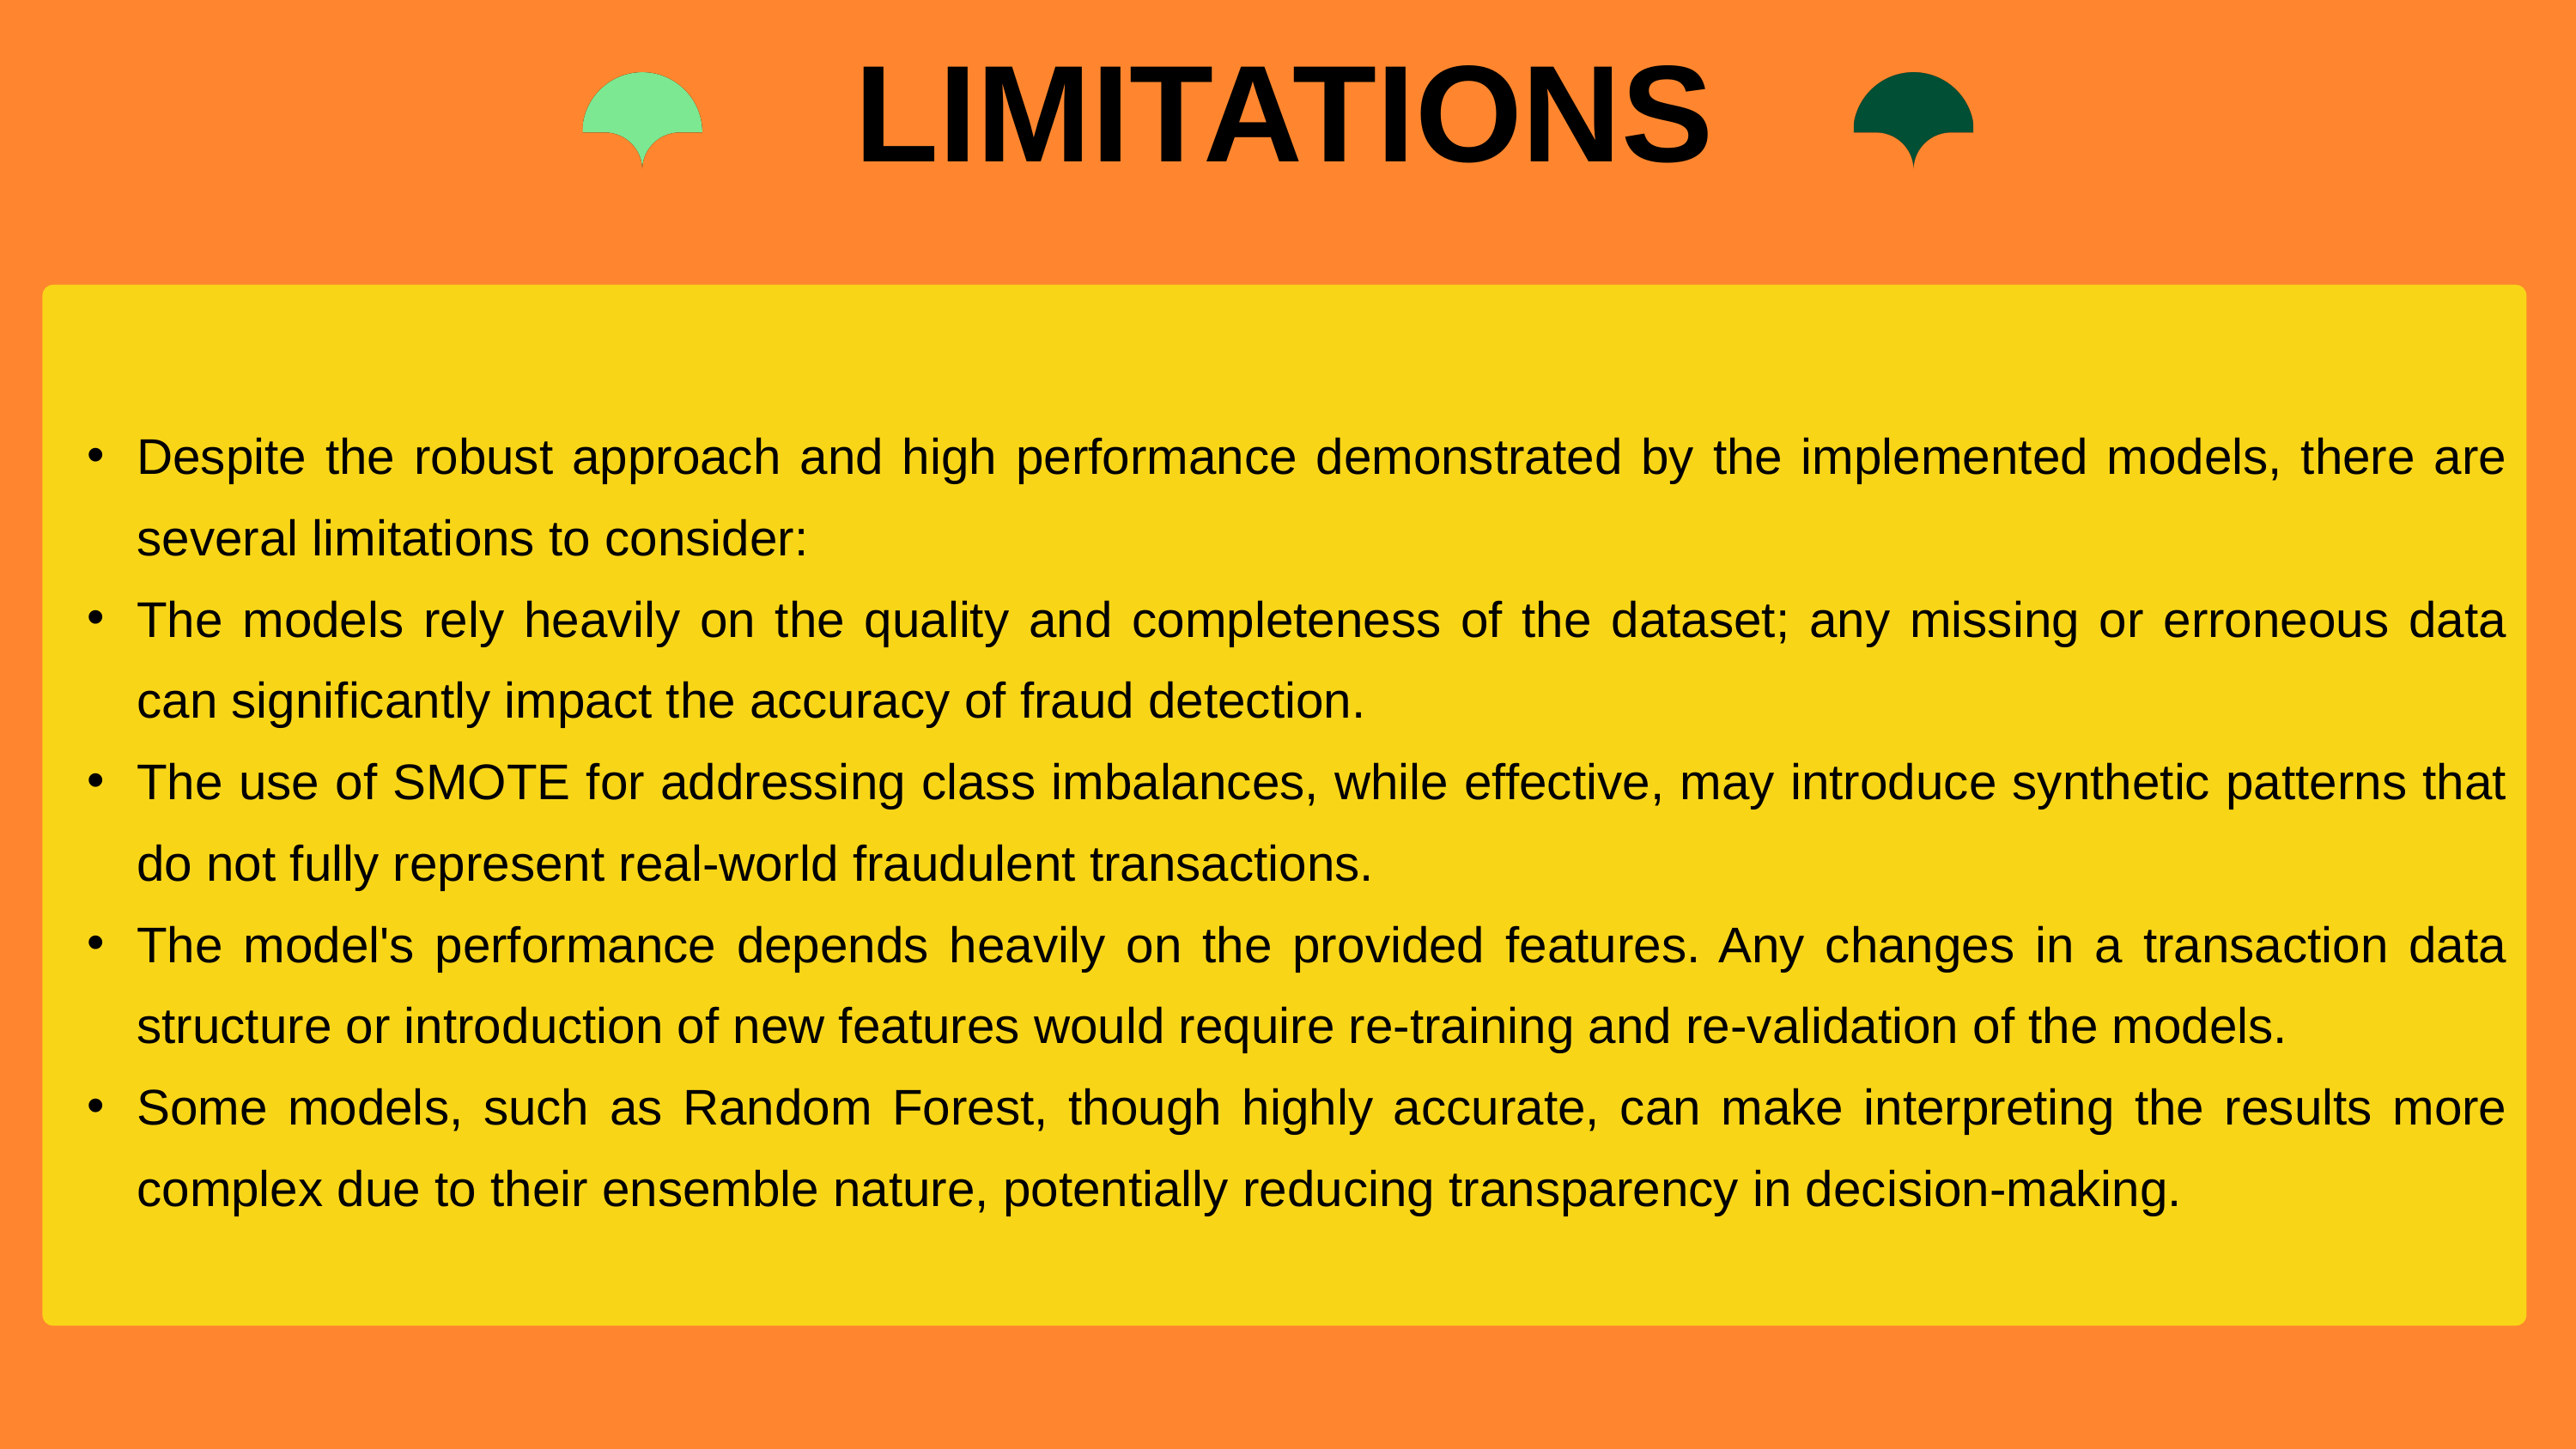

LIMITATIONS

Despite the robust approach and high performance demonstrated by the implemented models, there are several limitations to consider:
The models rely heavily on the quality and completeness of the dataset; any missing or erroneous data can significantly impact the accuracy of fraud detection.
The use of SMOTE for addressing class imbalances, while effective, may introduce synthetic patterns that do not fully represent real-world fraudulent transactions.
The model's performance depends heavily on the provided features. Any changes in a transaction data structure or introduction of new features would require re-training and re-validation of the models.
Some models, such as Random Forest, though highly accurate, can make interpreting the results more complex due to their ensemble nature, potentially reducing transparency in decision-making.